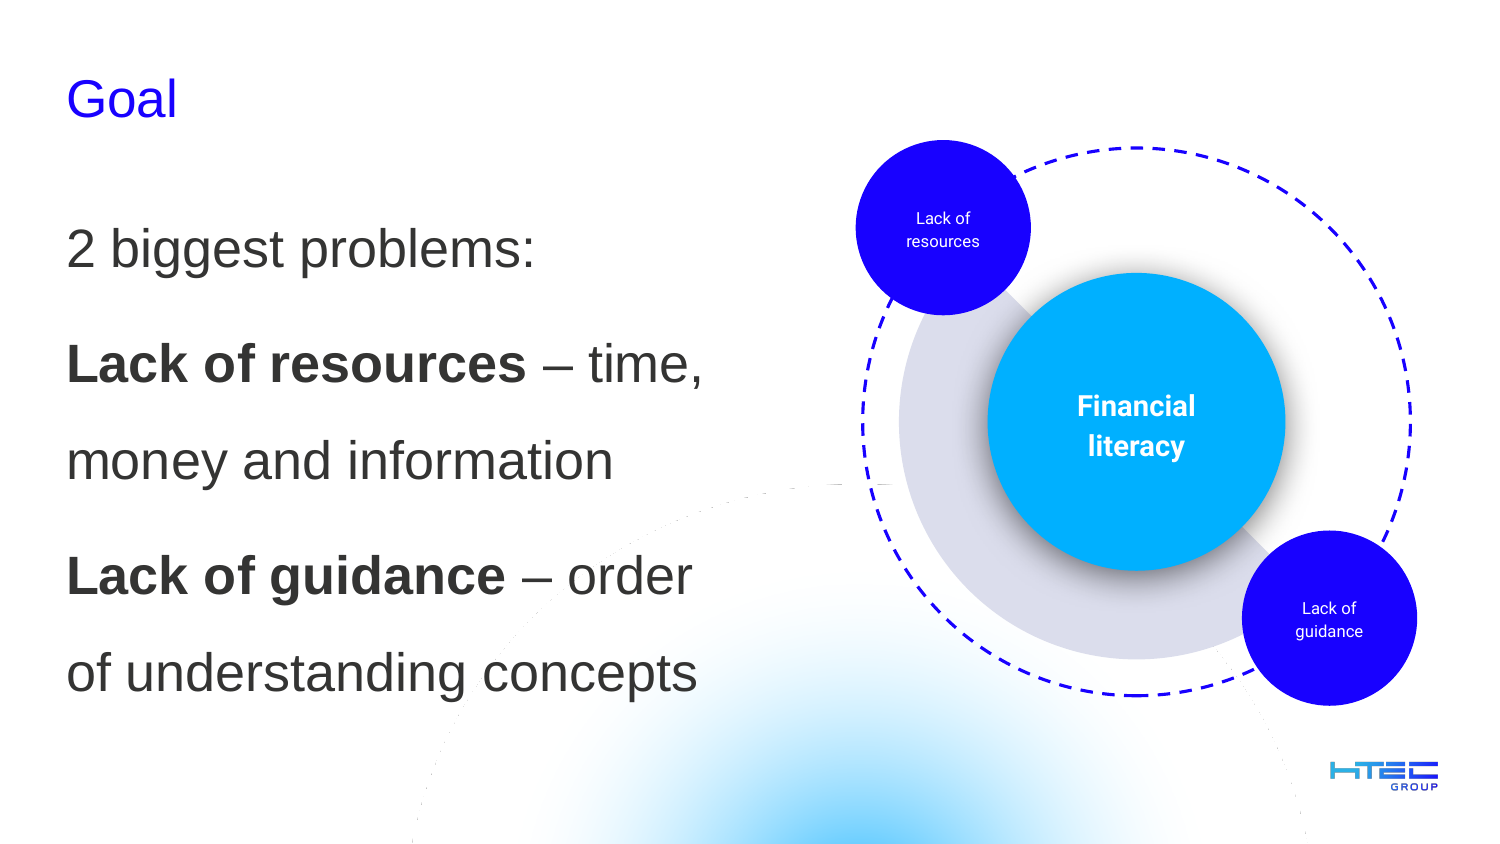

# Goal

Lack of resources

2 biggest problems:
Lack of resources – time, money and information
Lack of guidance – order of understanding concepts

Financial literacy

Lack of guidance